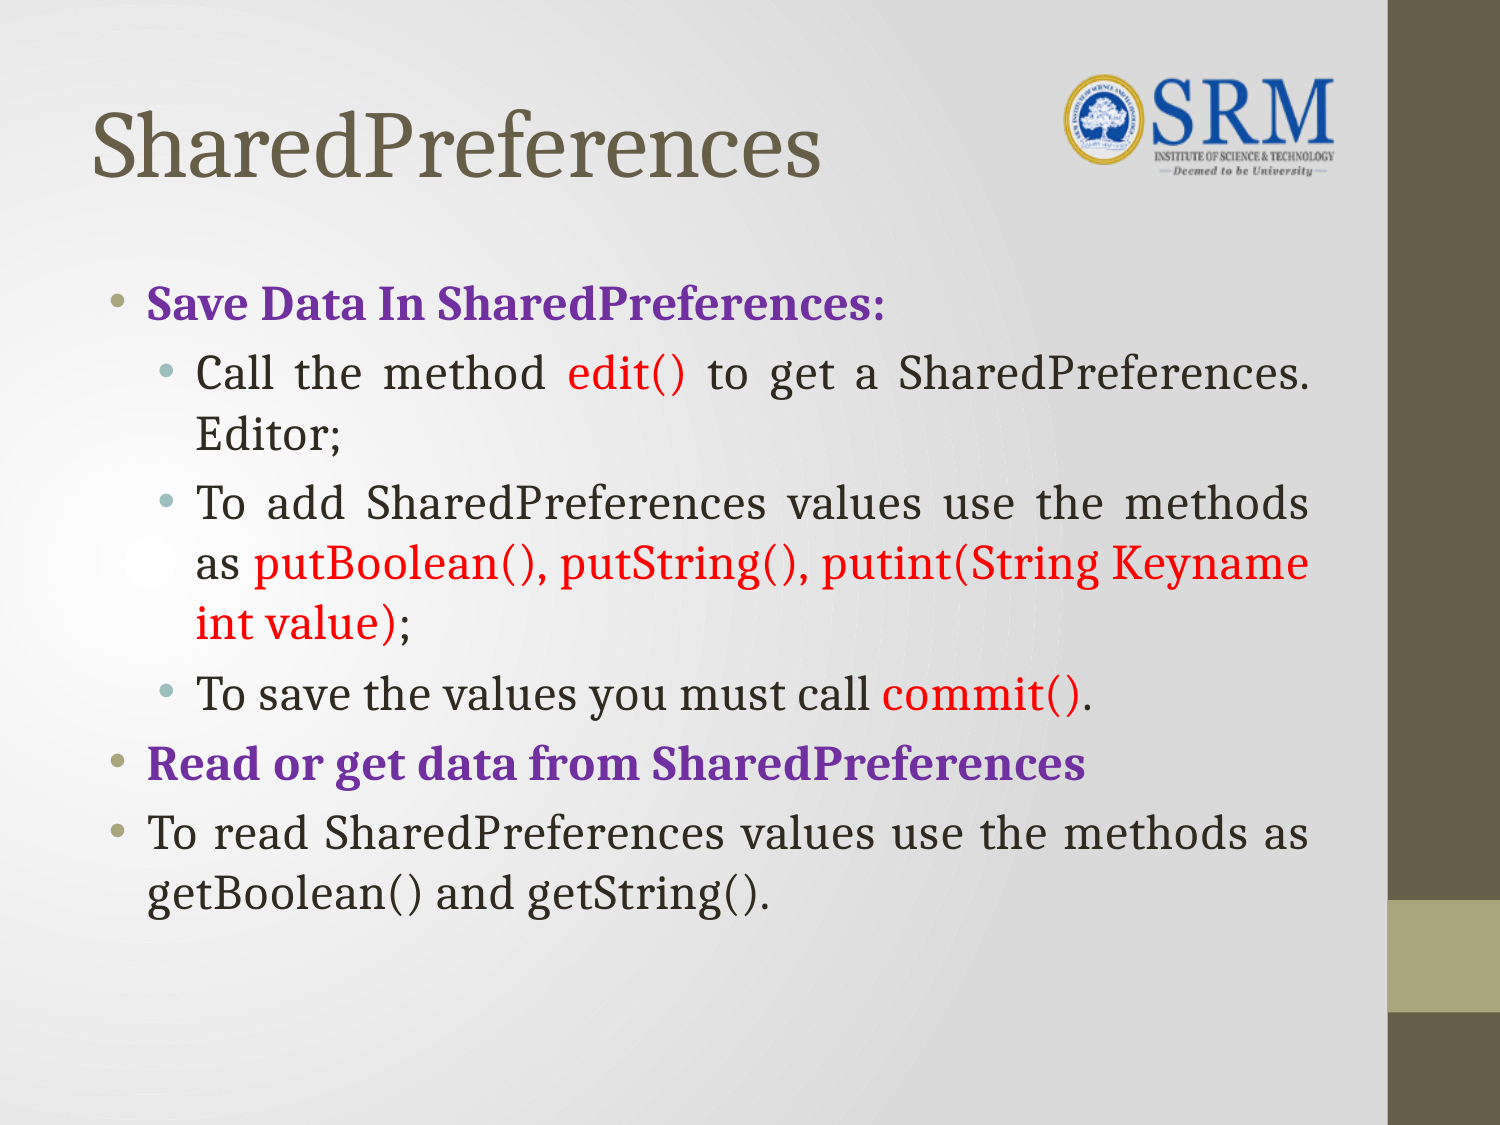

# SharedPreferences
Save Data In SharedPreferences:
Call the method edit() to get a SharedPreferences. Editor;
To add SharedPreferences values use the methods as putBoolean(), putString(), putint(String Keyname int value);
To save the values you must call commit().
Read or get data from SharedPreferences
To read SharedPreferences values use the methods as getBoolean() and getString().